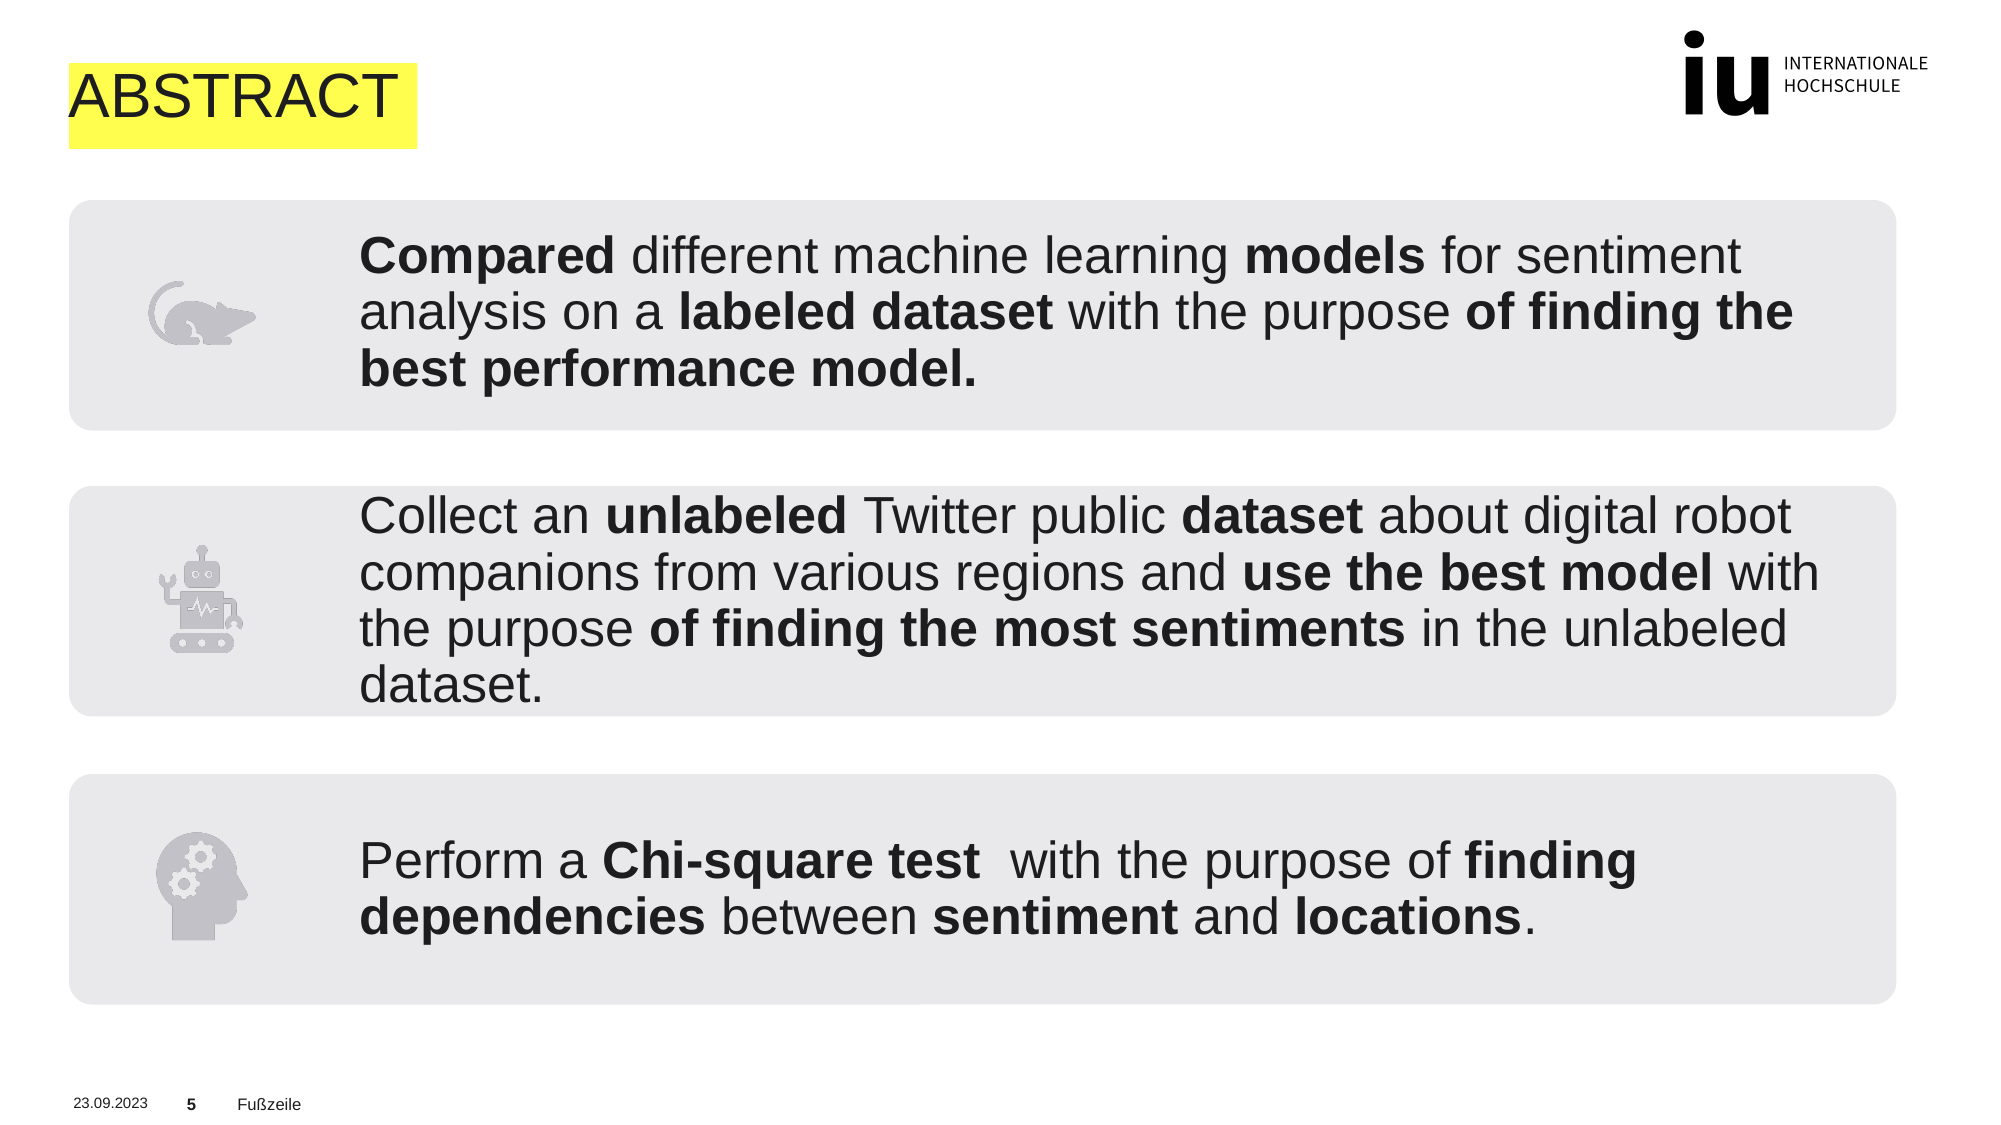

# Abstract
Compared different machine learning models for sentiment analysis on a labeled dataset with the purpose of finding the best performance model.
Collect an unlabeled Twitter public dataset about digital robot companions from various regions and use the best model with the purpose of finding the most sentiments in the unlabeled dataset.
Perform a Chi-square test  with the purpose of finding dependencies between sentiment and locations.
23.09.2023
5
Fußzeile